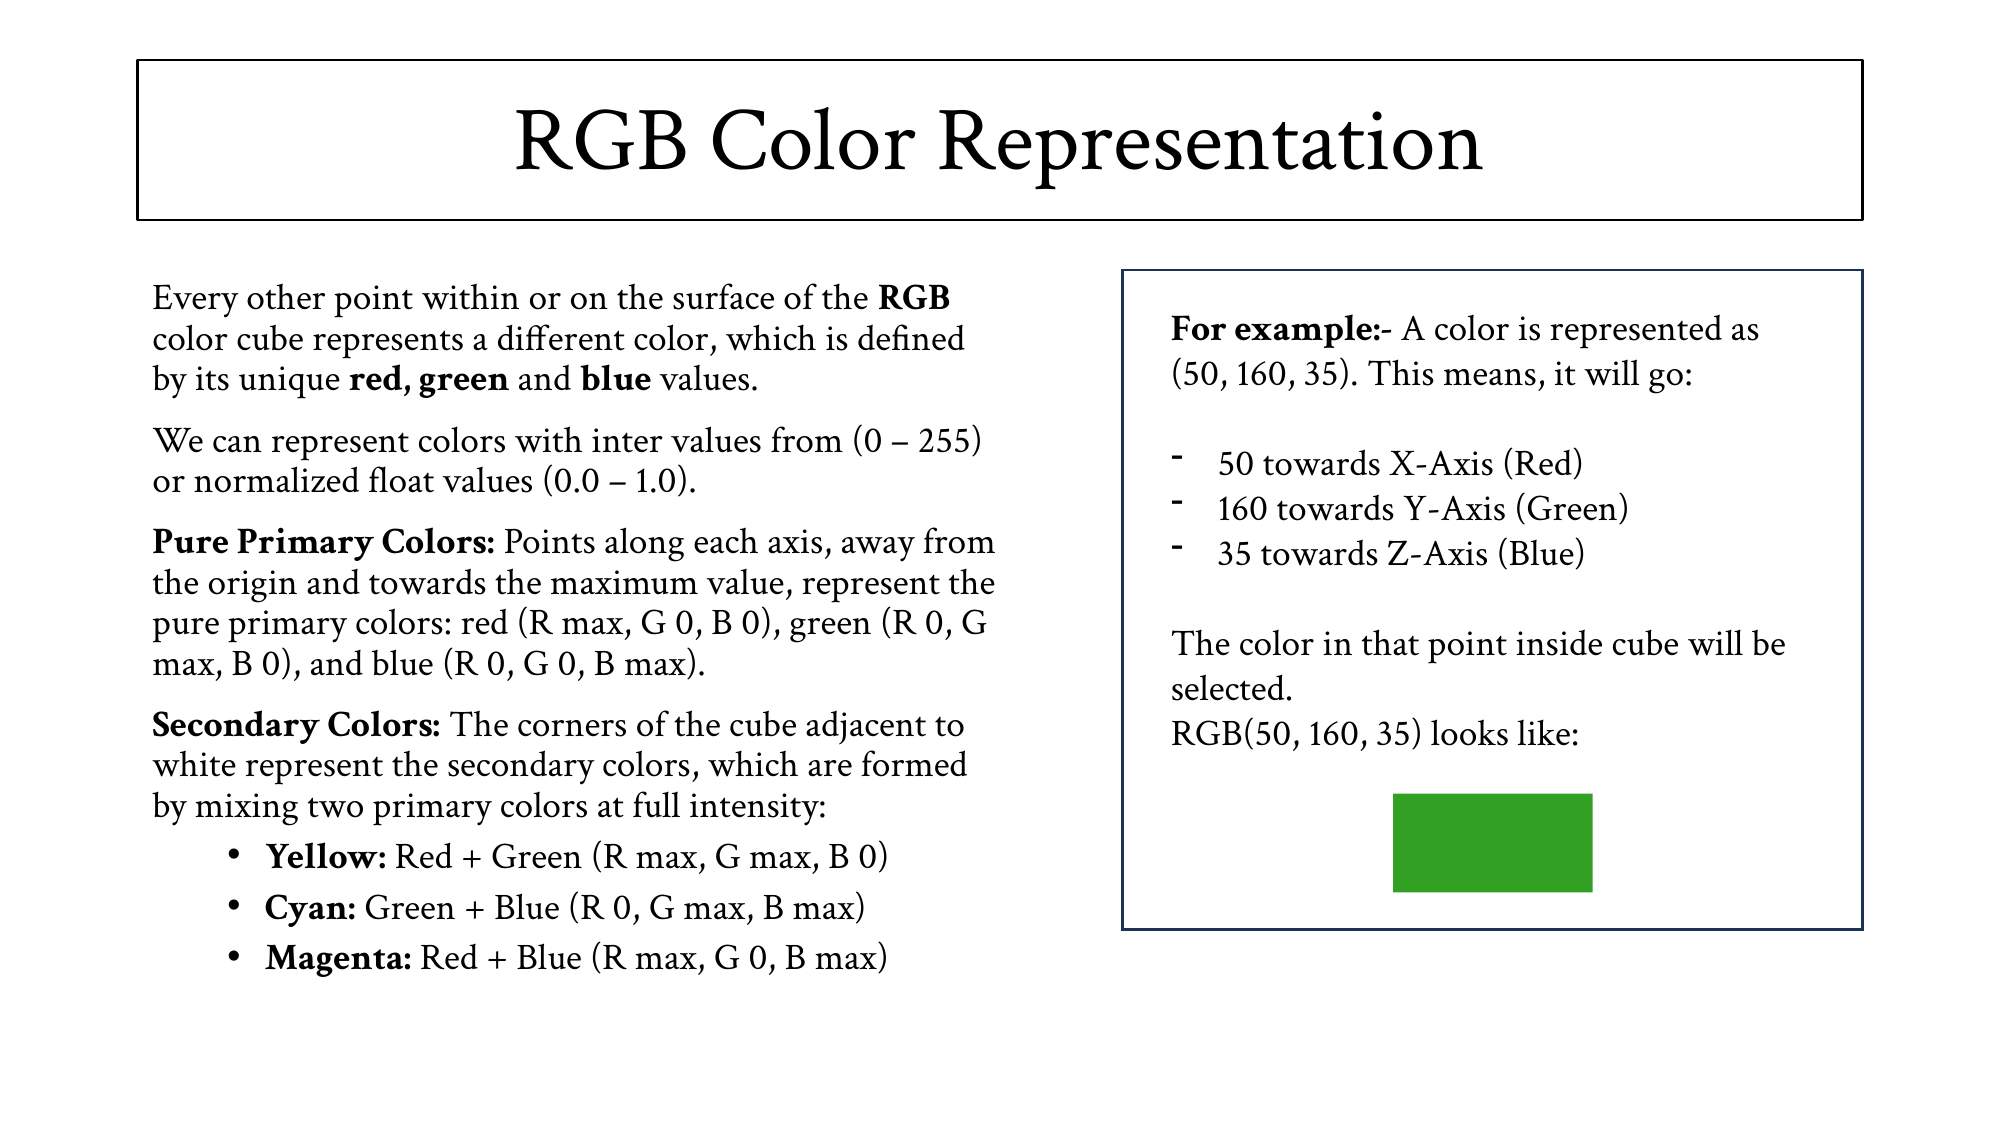

# RGB Color Representation
Every other point within or on the surface of the RGB color cube represents a different color, which is defined by its unique red, green and blue values.
We can represent colors with inter values from (0 – 255) or normalized float values (0.0 – 1.0).
Pure Primary Colors: Points along each axis, away from the origin and towards the maximum value, represent the pure primary colors: red (R max, G 0, B 0), green (R 0, G max, B 0), and blue (R 0, G 0, B max).
Secondary Colors: The corners of the cube adjacent to white represent the secondary colors, which are formed by mixing two primary colors at full intensity:
Yellow: Red + Green (R max, G max, B 0)
Cyan: Green + Blue (R 0, G max, B max)
Magenta: Red + Blue (R max, G 0, B max)

For example:- A color is represented as (50, 160, 35). This means, it will go:

50 towards X-Axis (Red)
160 towards Y-Axis (Green)
35 towards Z-Axis (Blue)

The color in that point inside cube will be selected.
RGB(50, 160, 35) looks like: